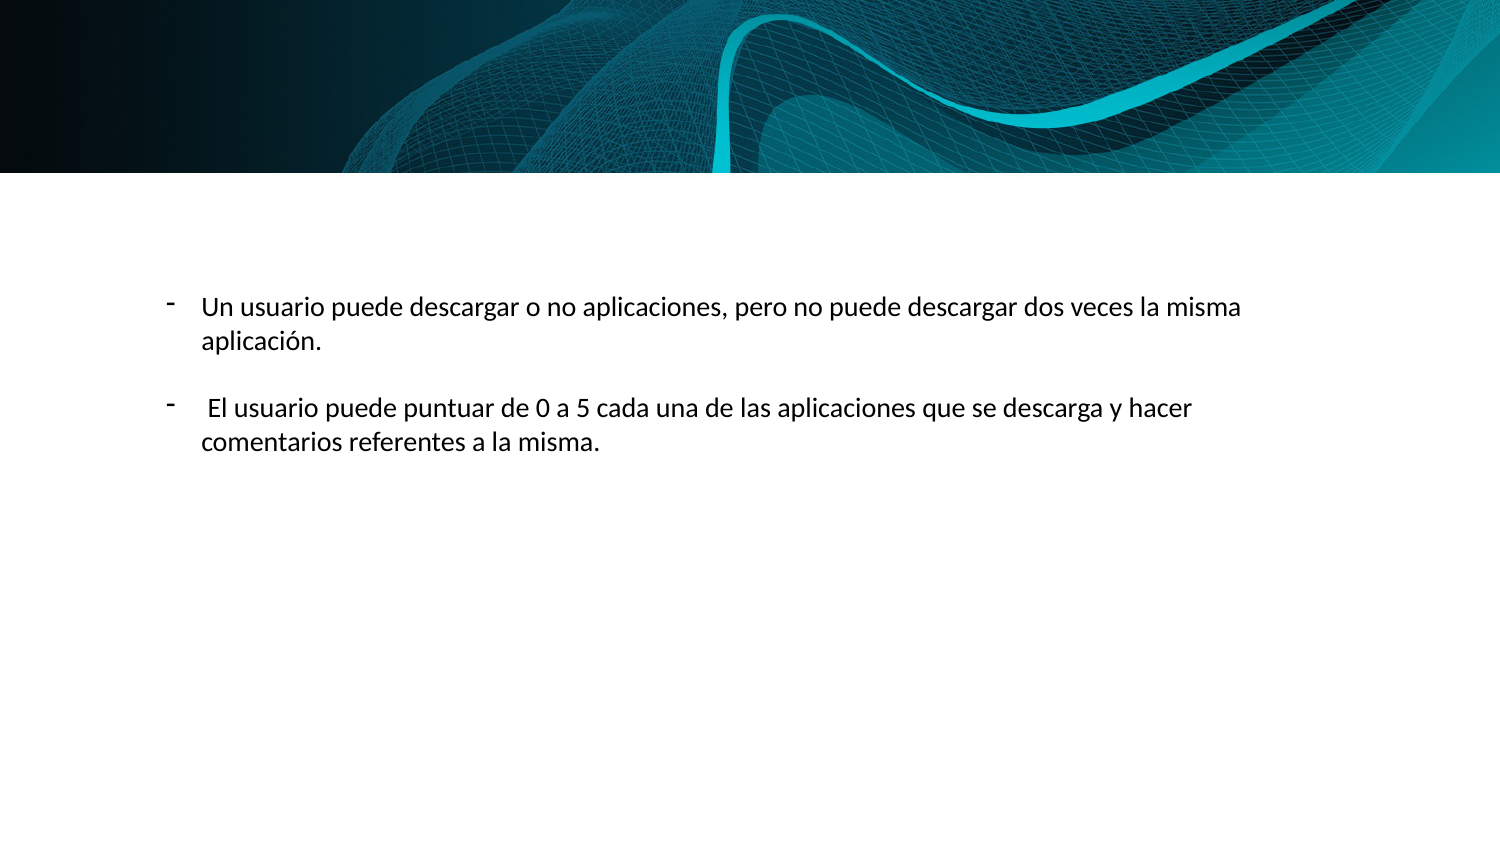

Un usuario puede descargar o no aplicaciones, pero no puede descargar dos veces la misma aplicación.

 El usuario puede puntuar de 0 a 5 cada una de las aplicaciones que se descarga y hacer comentarios referentes a la misma.